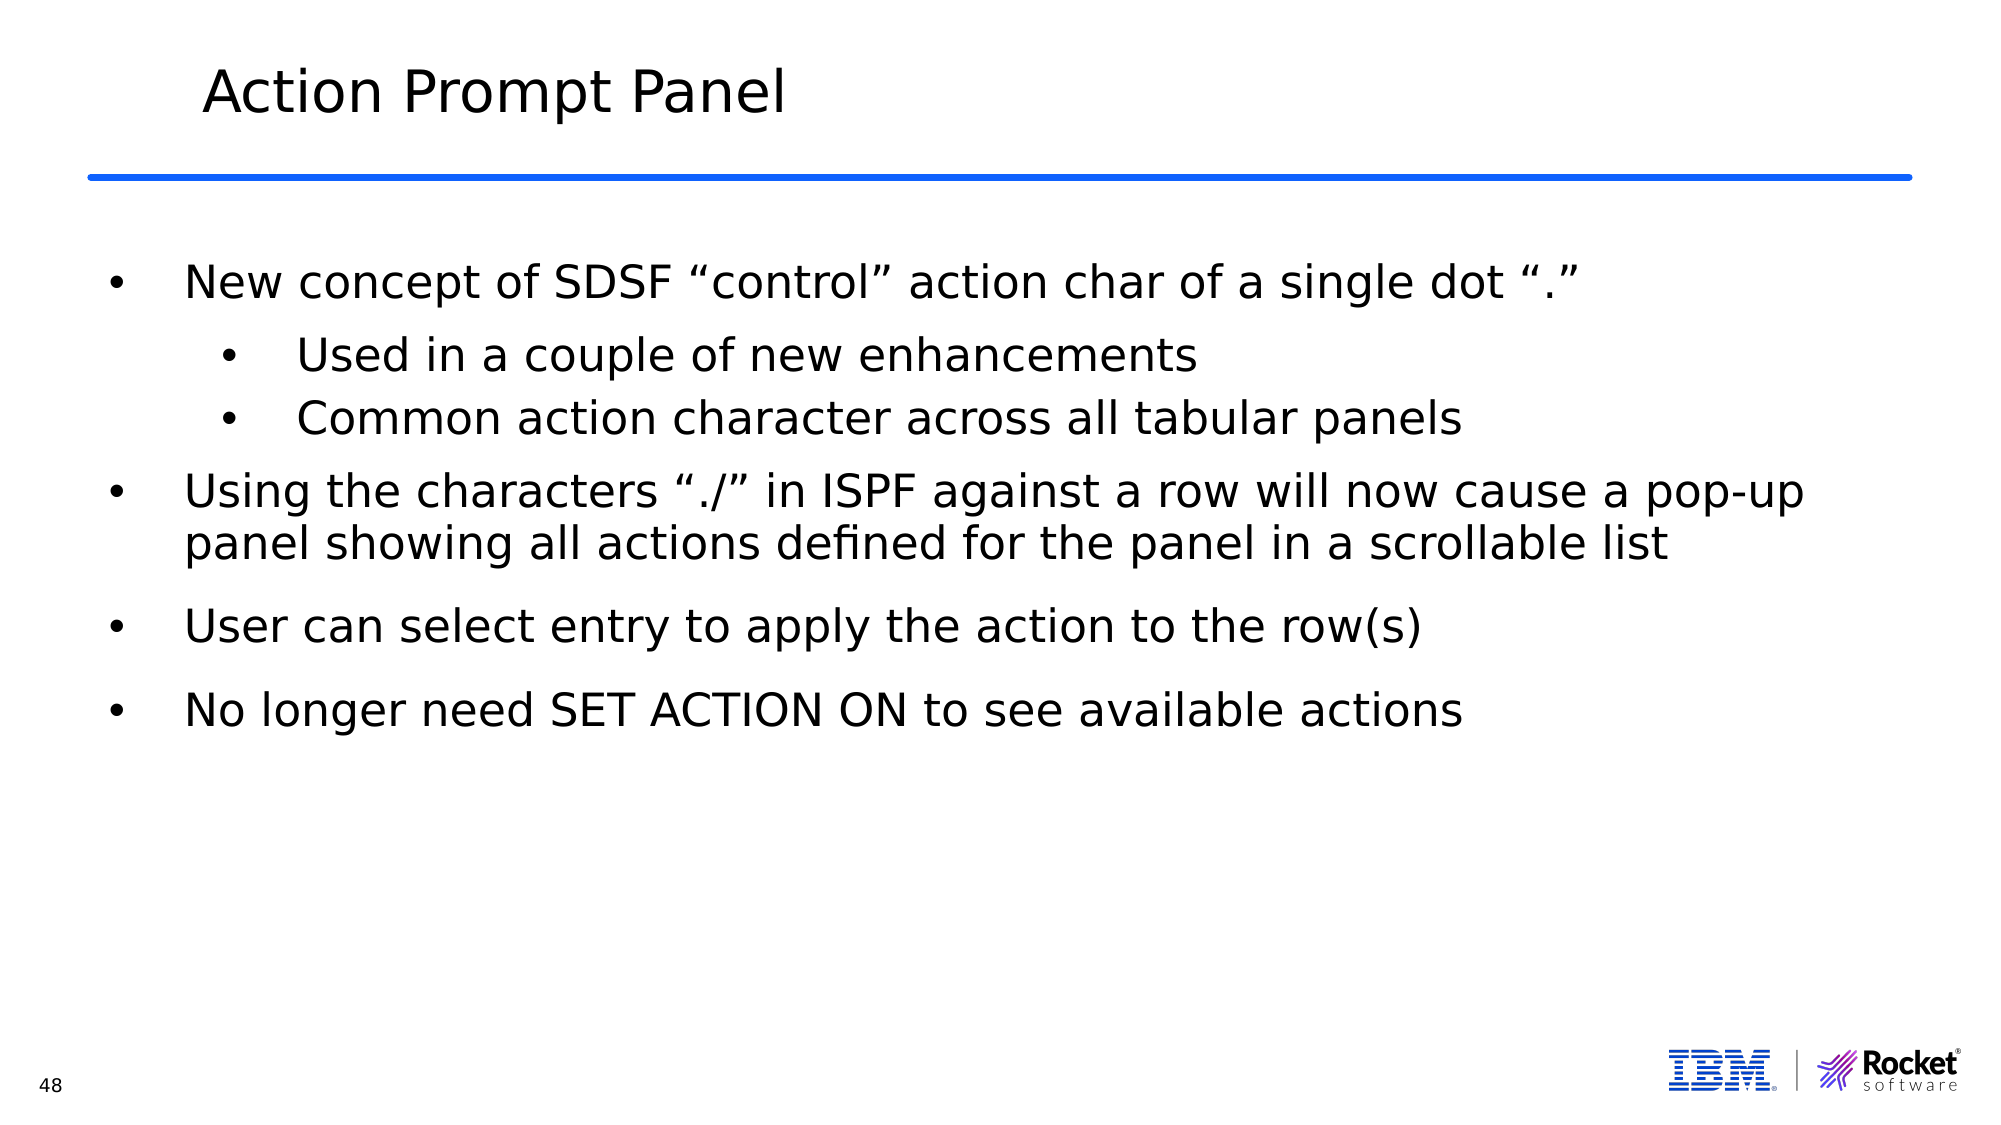

48
Action Prompt Panel
#
New concept of SDSF “control” action char of a single dot “.”
Used in a couple of new enhancements
Common action character across all tabular panels
Using the characters “./” in ISPF against a row will now cause a pop-up panel showing all actions defined for the panel in a scrollable list
User can select entry to apply the action to the row(s)
No longer need SET ACTION ON to see available actions